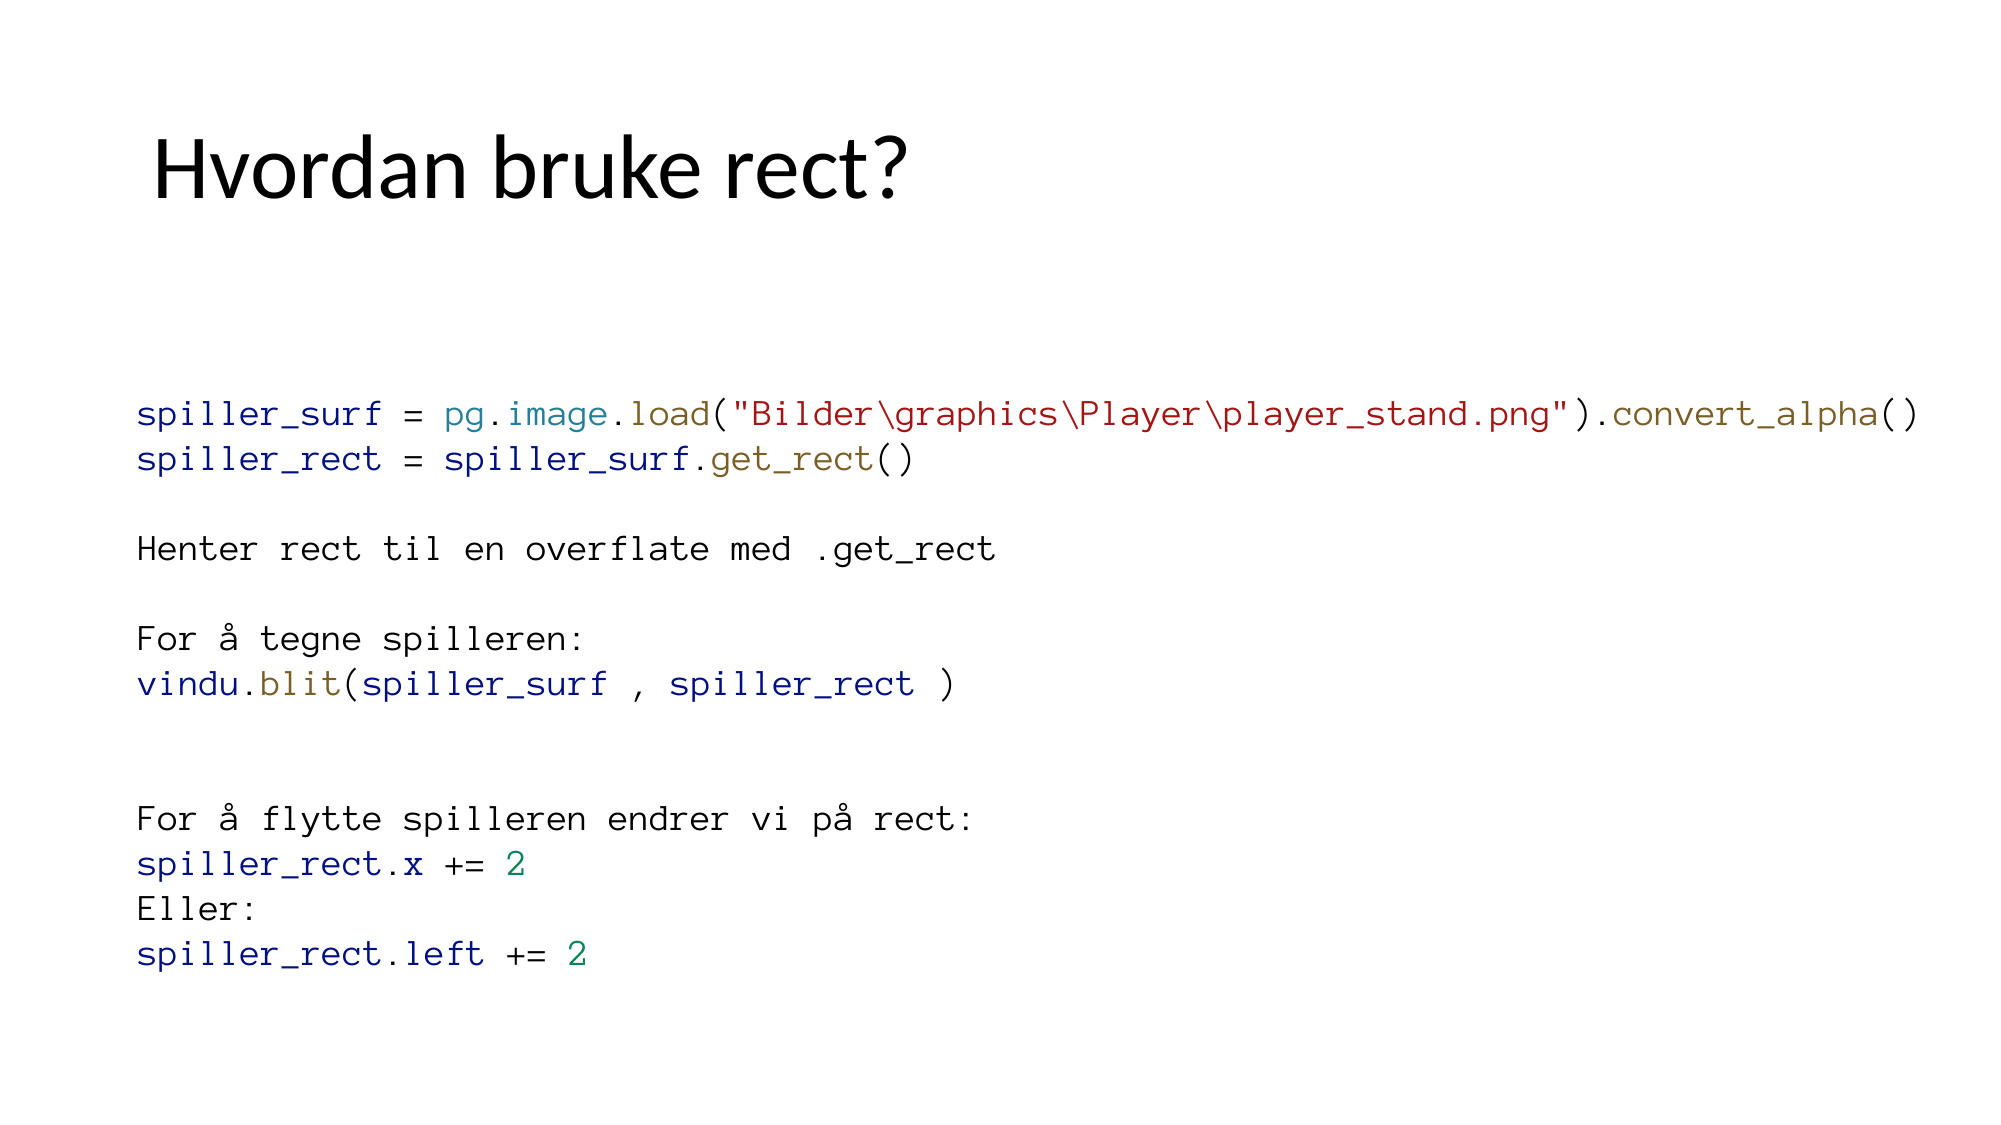

# Hvordan bruke rect?
spiller_surf = pg.image.load("Bilder\graphics\Player\player_stand.png").convert_alpha()
spiller_rect = spiller_surf.get_rect()

Henter rect til en overflate med .get_rect

For å tegne spilleren:
vindu.blit(spiller_surf , spiller_rect )

For å flytte spilleren endrer vi på rect:
spiller_rect.x += 2
Eller:
spiller_rect.left += 2